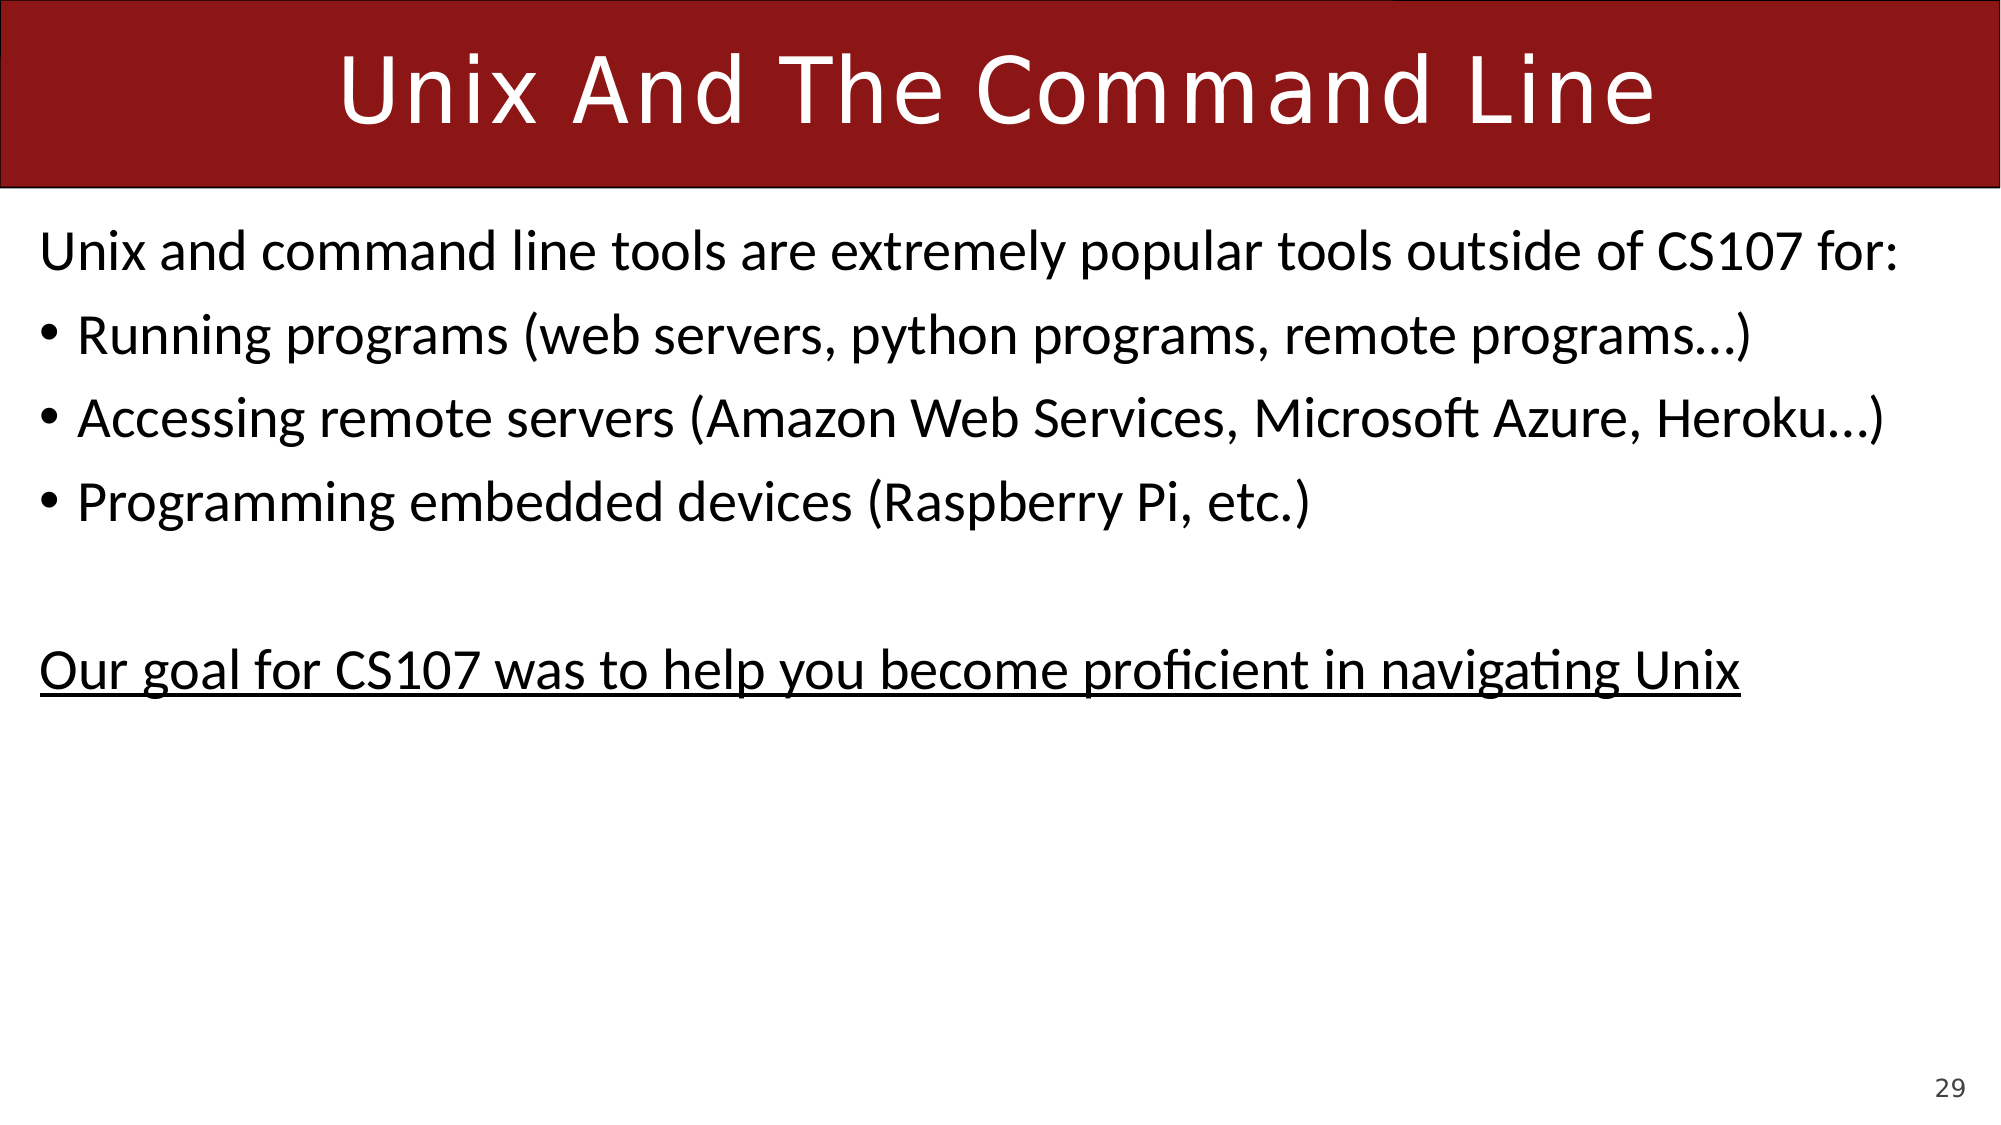

# Unix And The Command Line
Unix and command line tools are extremely popular tools outside of CS107 for:
Running programs (web servers, python programs, remote programs…)
Accessing remote servers (Amazon Web Services, Microsoft Azure, Heroku…)
Programming embedded devices (Raspberry Pi, etc.)

Our goal for CS107 was to help you become proficient in navigating Unix